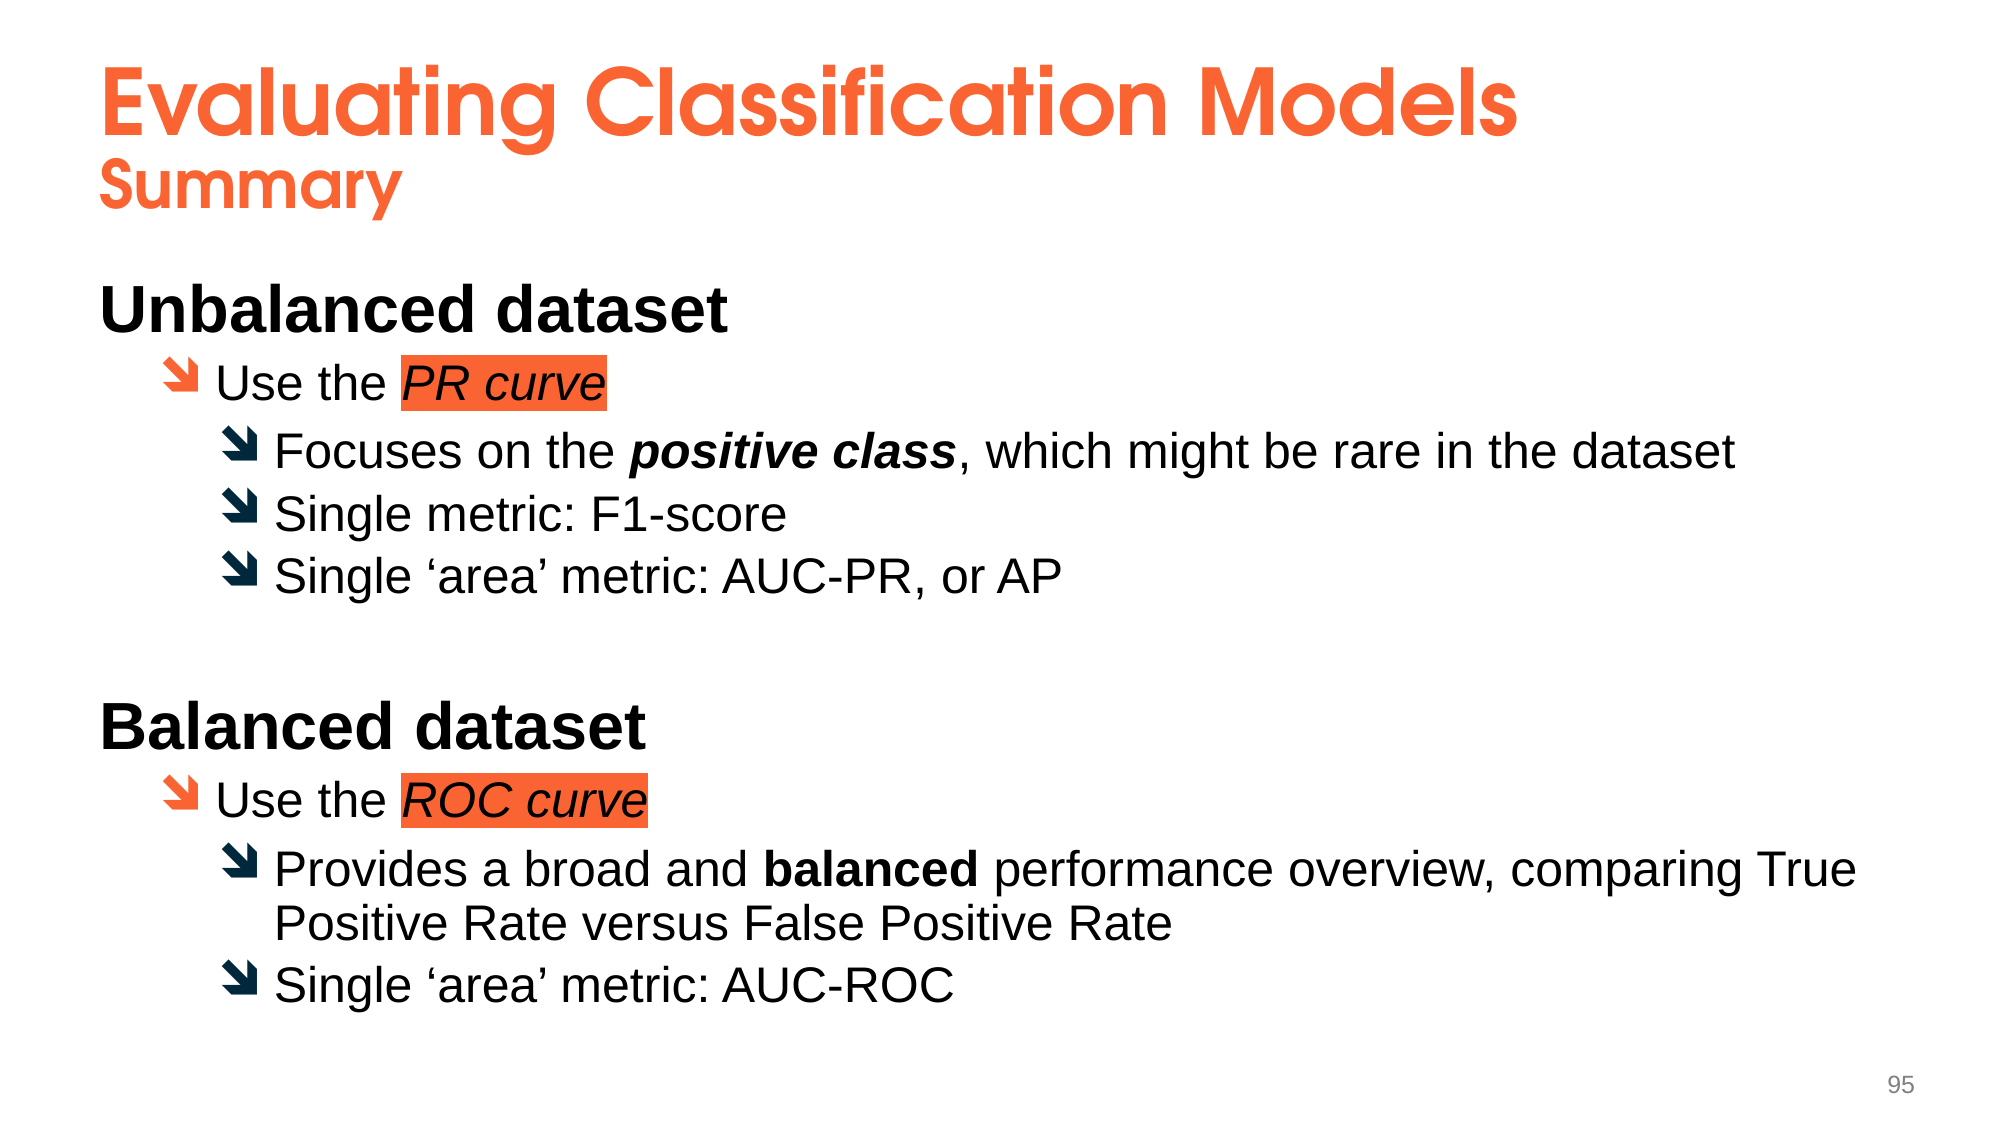

# Evaluating Classification Models Summary
Unbalanced dataset
Use the PR curve
Focuses on the positive class, which might be rare in the dataset
Single metric: F1-score
Single ‘area’ metric: AUC-PR, or AP

Balanced dataset
Use the ROC curve
Provides a broad and balanced performance overview, comparing True Positive Rate versus False Positive Rate
Single ‘area’ metric: AUC-ROC

95